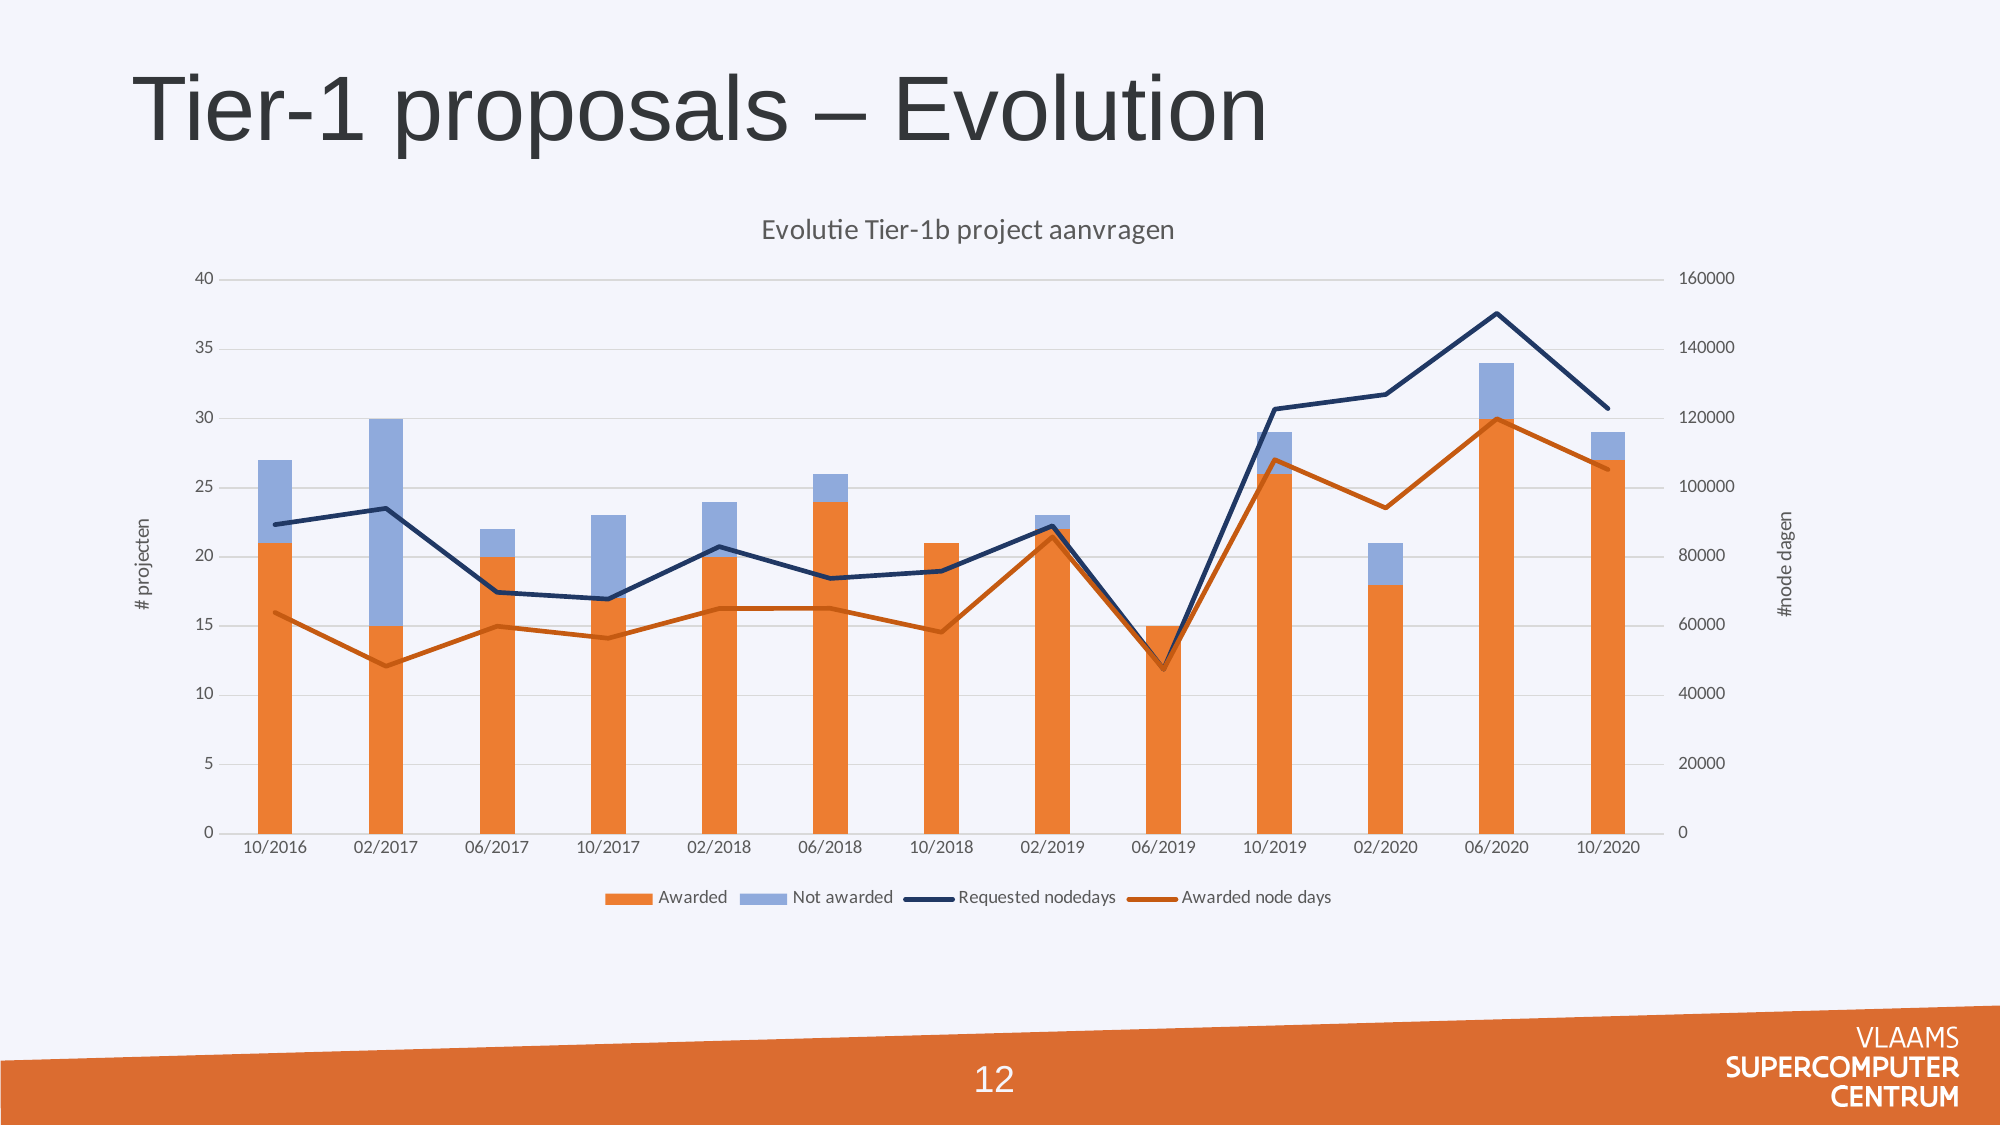

# Tier-1 proposals – Evolution

### Chart: Evolutie Tier-1b project aanvragen

| Category | Awarded | Not awarded | Requested nodedays | Awarded node days |
|---|---|---|---|---|
| 10/2016 | 21.0 | 6.0 | 89348.0 | 63953.0 |
| 02/2017 | 15.0 | 15.0 | 94051.0 | 48414.0 |
| 06/2017 | 20.0 | 2.0 | 69779.0 | 59979.0 |
| 10/2017 | 17.0 | 6.0 | 67814.0 | 56493.0 |
| 02/2018 | 20.0 | 4.0 | 83000.0 | 65090.0 |
| 06/2018 | 24.0 | 2.0 | 73776.0 | 65153.0 |
| 10/2018 | 21.0 | 0.0 | 75886.0 | 58245.0 |
| 02/2019 | 22.0 | 1.0 | 89002.0 | 85802.0 |
| 06/2019 | 15.0 | 0.0 | 47537.0 | 47537.0 |
| 10/2019 | 26.0 | 3.0 | 122701.0 | 108100.0 |
| 02/2020 | 18.0 | 3.0 | 126946.0 | 94145.0 |
| 06/2020 | 30.0 | 4.0 | 150398.0 | 119930.0 |
| 10/2020 | 27.0 | 2.0 | 122859.0 | 105259.0 |
12